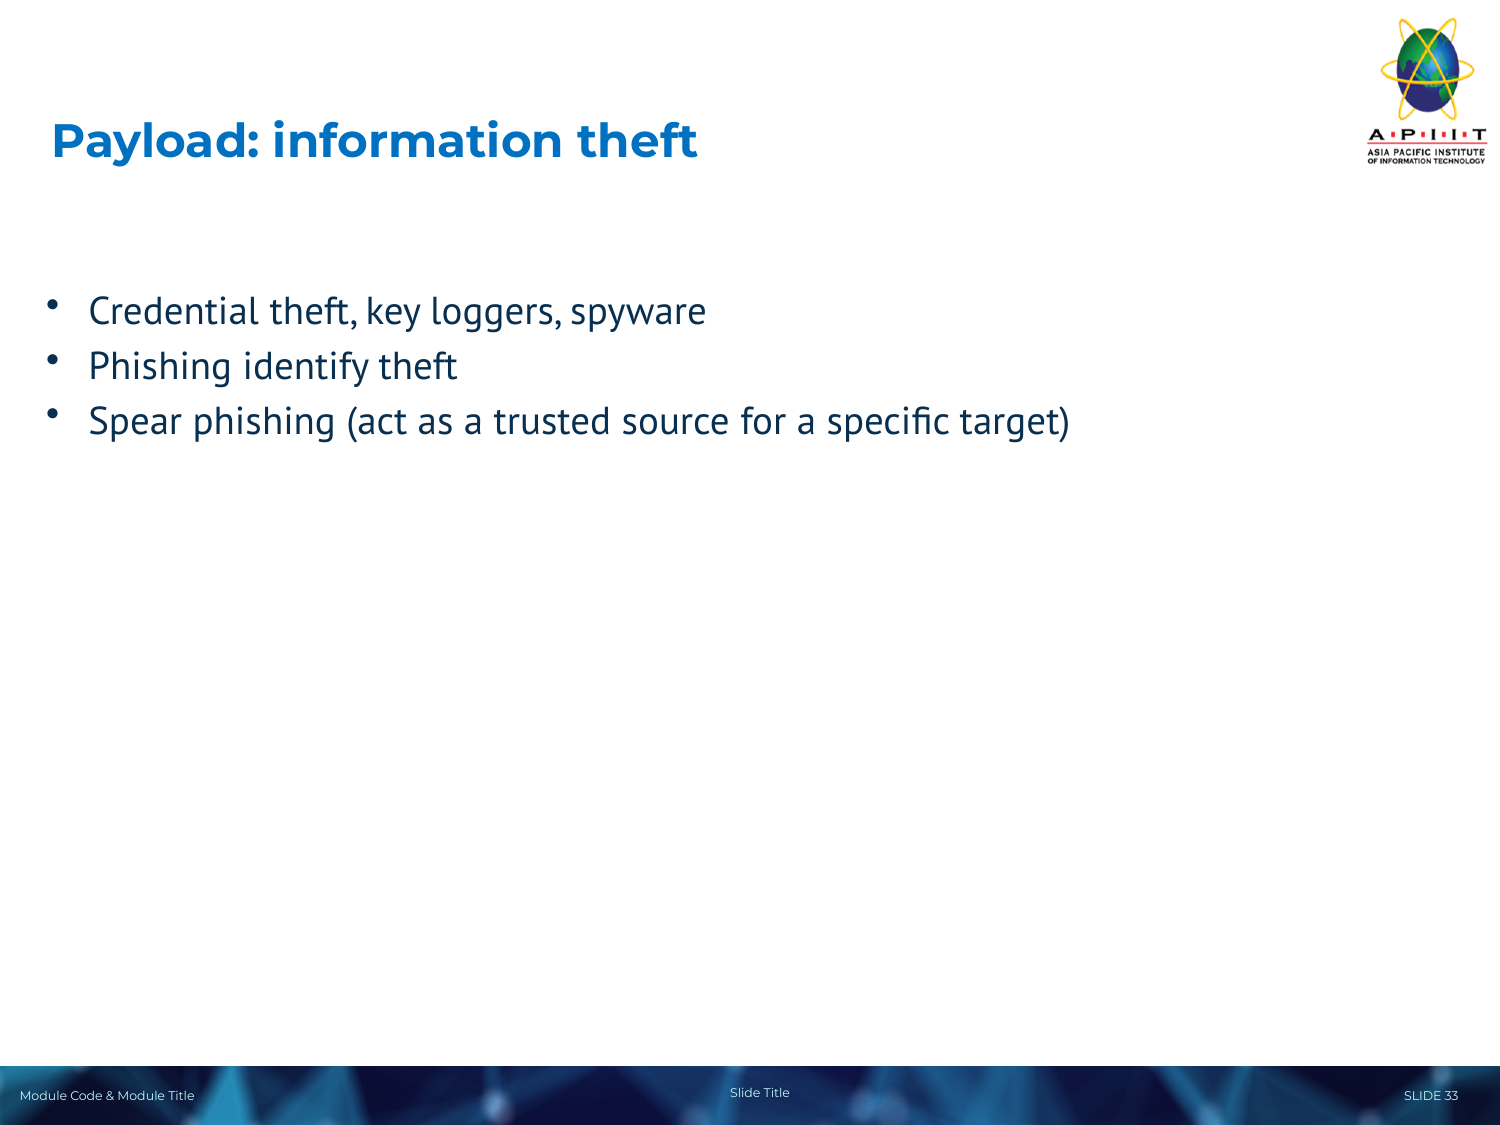

# Payload: information theft
Credential theft, key loggers, spyware
Phishing identify theft
Spear phishing (act as a trusted source for a specific target)